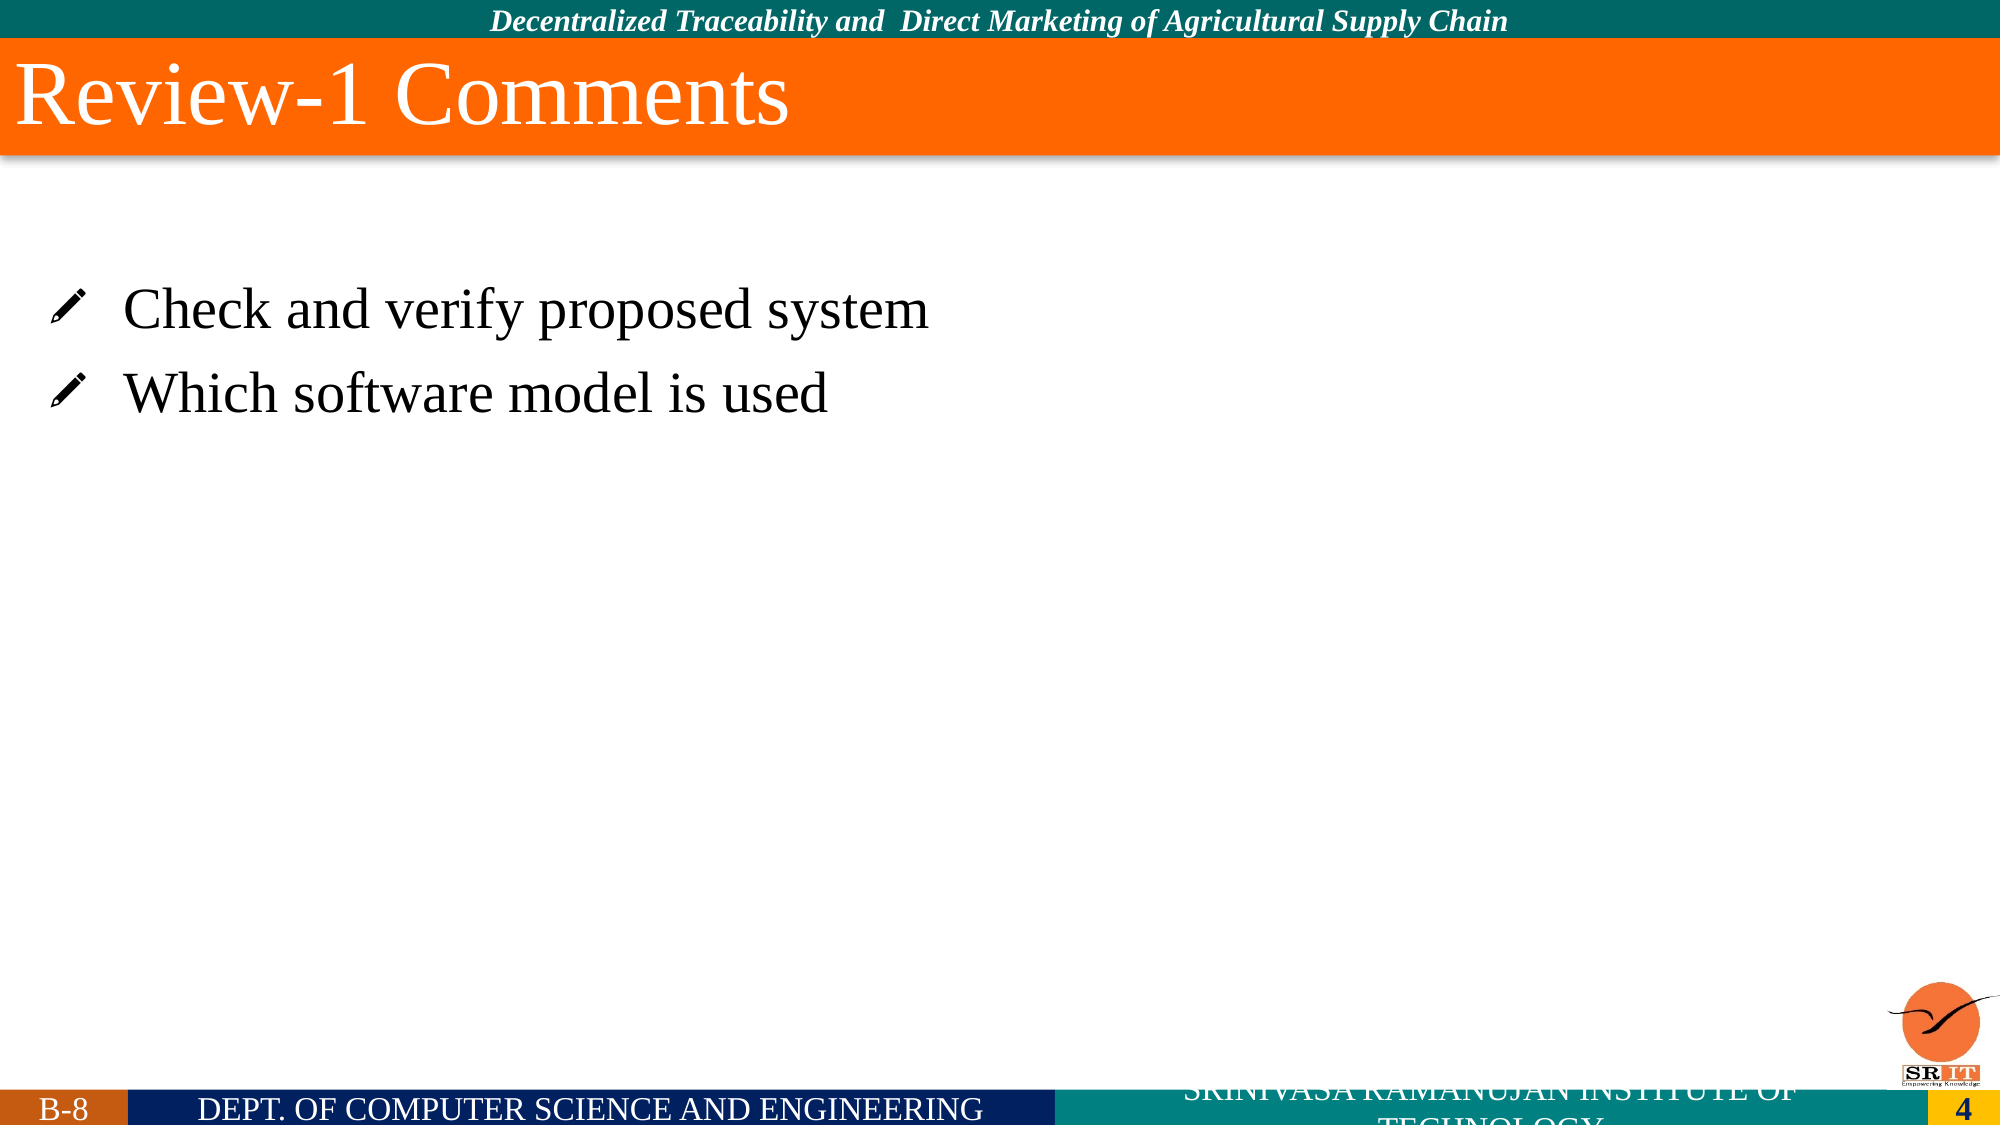

Review-1 Comments

Check and verify proposed system
Which software model is used